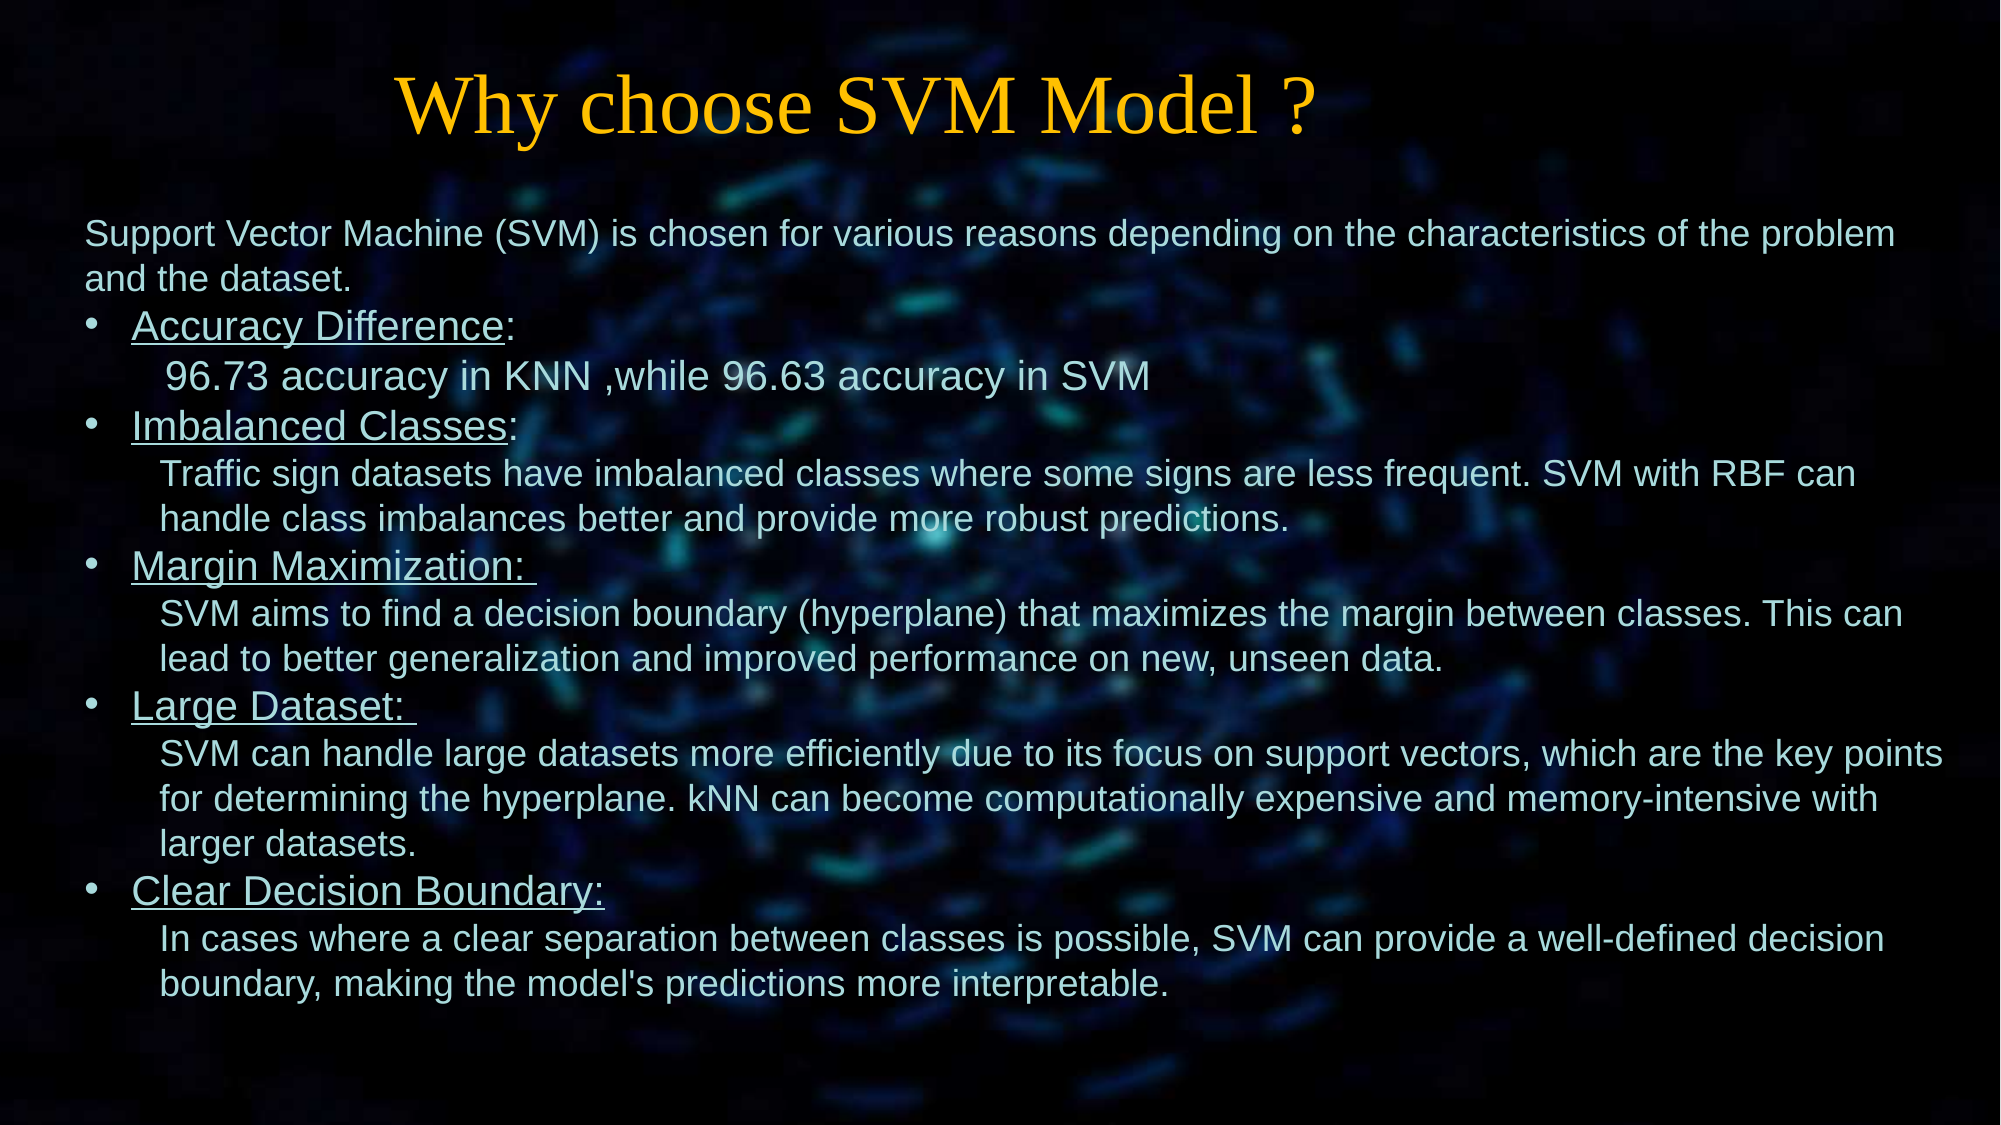

# Why choose SVM Model ?
Support Vector Machine (SVM) is chosen for various reasons depending on the characteristics of the problem and the dataset.
Accuracy Difference:
       96.73 accuracy in KNN ,while 96.63 accuracy in SVM
Imbalanced Classes:
Traffic sign datasets have imbalanced classes where some signs are less frequent. SVM with RBF can handle class imbalances better and provide more robust predictions.
Margin Maximization:
SVM aims to find a decision boundary (hyperplane) that maximizes the margin between classes. This can lead to better generalization and improved performance on new, unseen data.
Large Dataset:
SVM can handle large datasets more efficiently due to its focus on support vectors, which are the key points for determining the hyperplane. kNN can become computationally expensive and memory-intensive with larger datasets.
Clear Decision Boundary:
In cases where a clear separation between classes is possible, SVM can provide a well-defined decision boundary, making the model's predictions more interpretable.